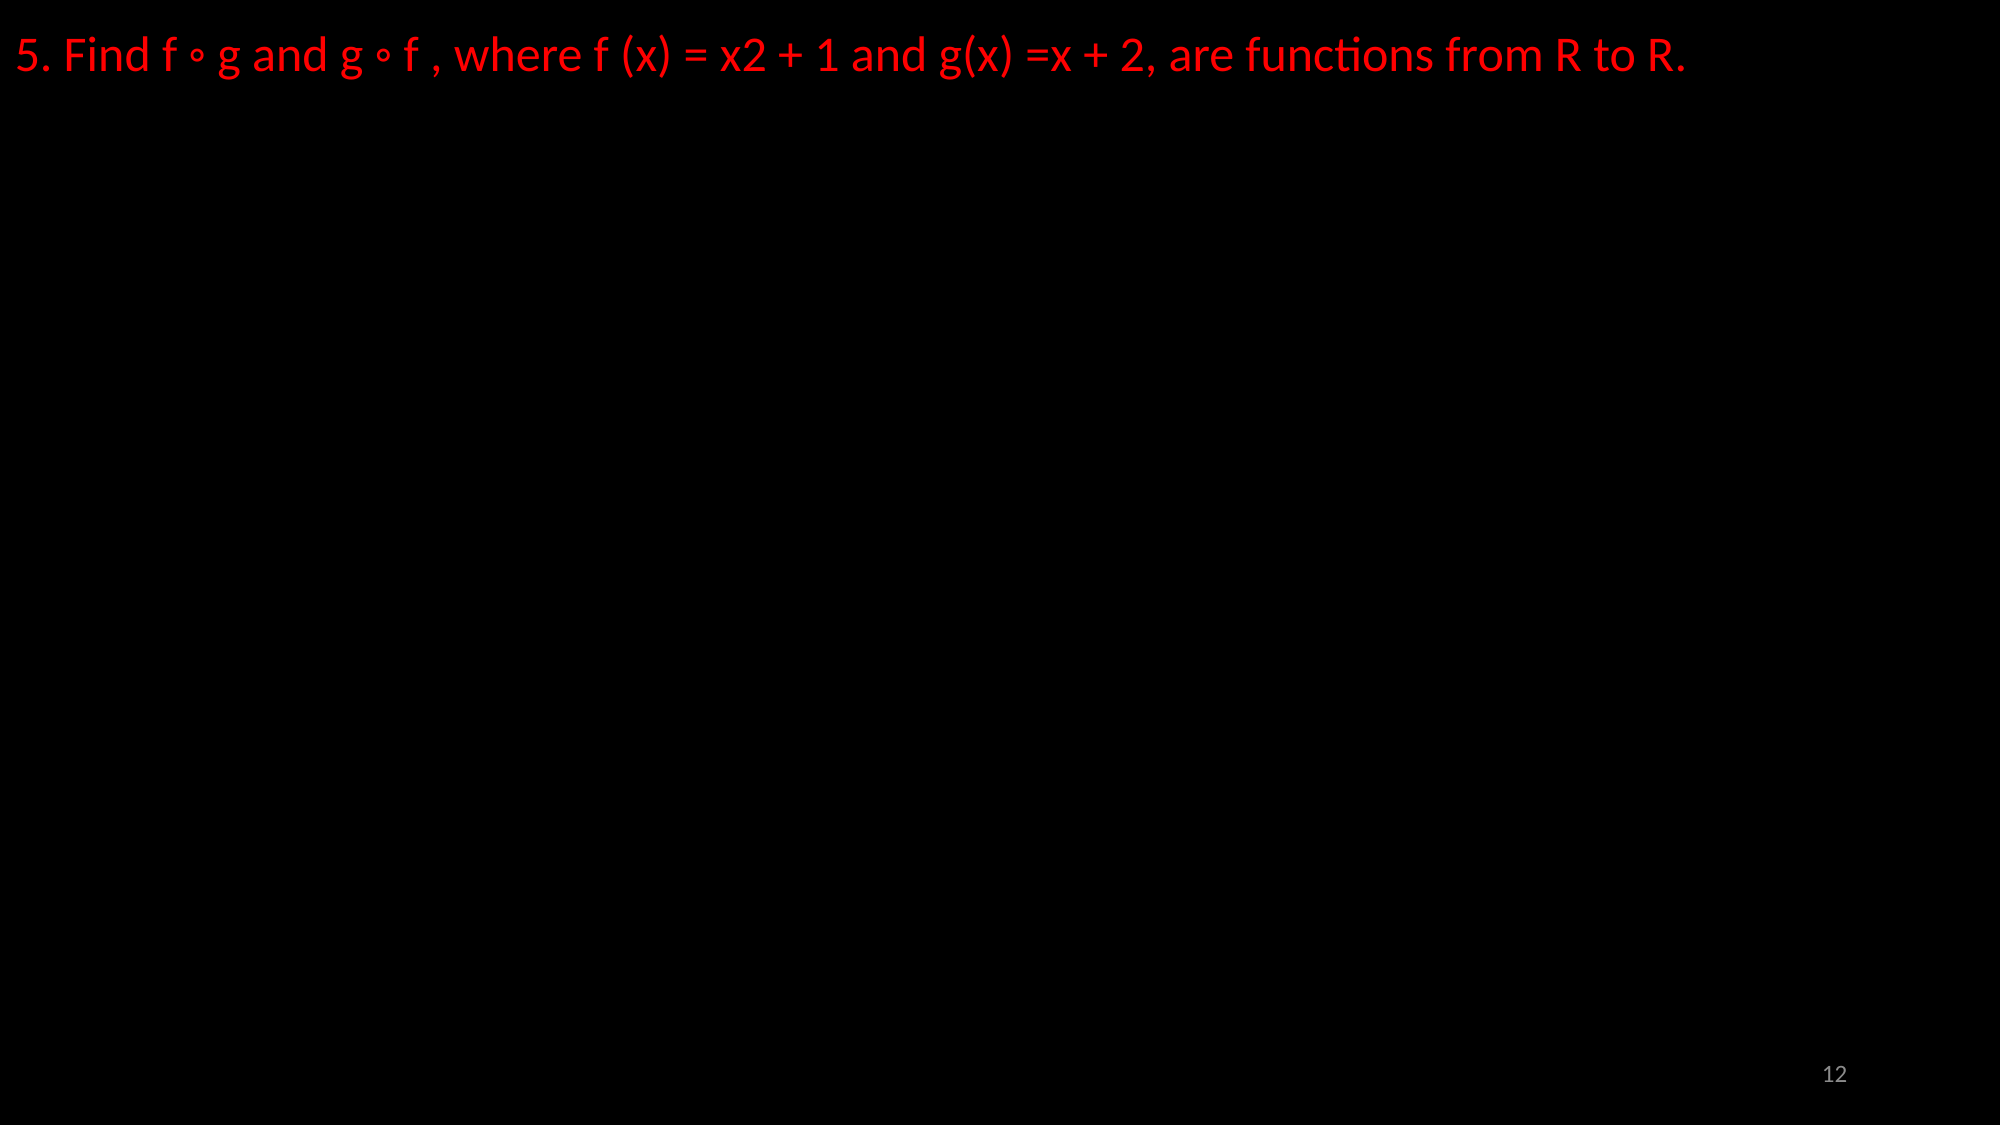

5. Find f ◦ g and g ◦ f , where f (x) = x2 + 1 and g(x) =x + 2, are functions from R to R.
12